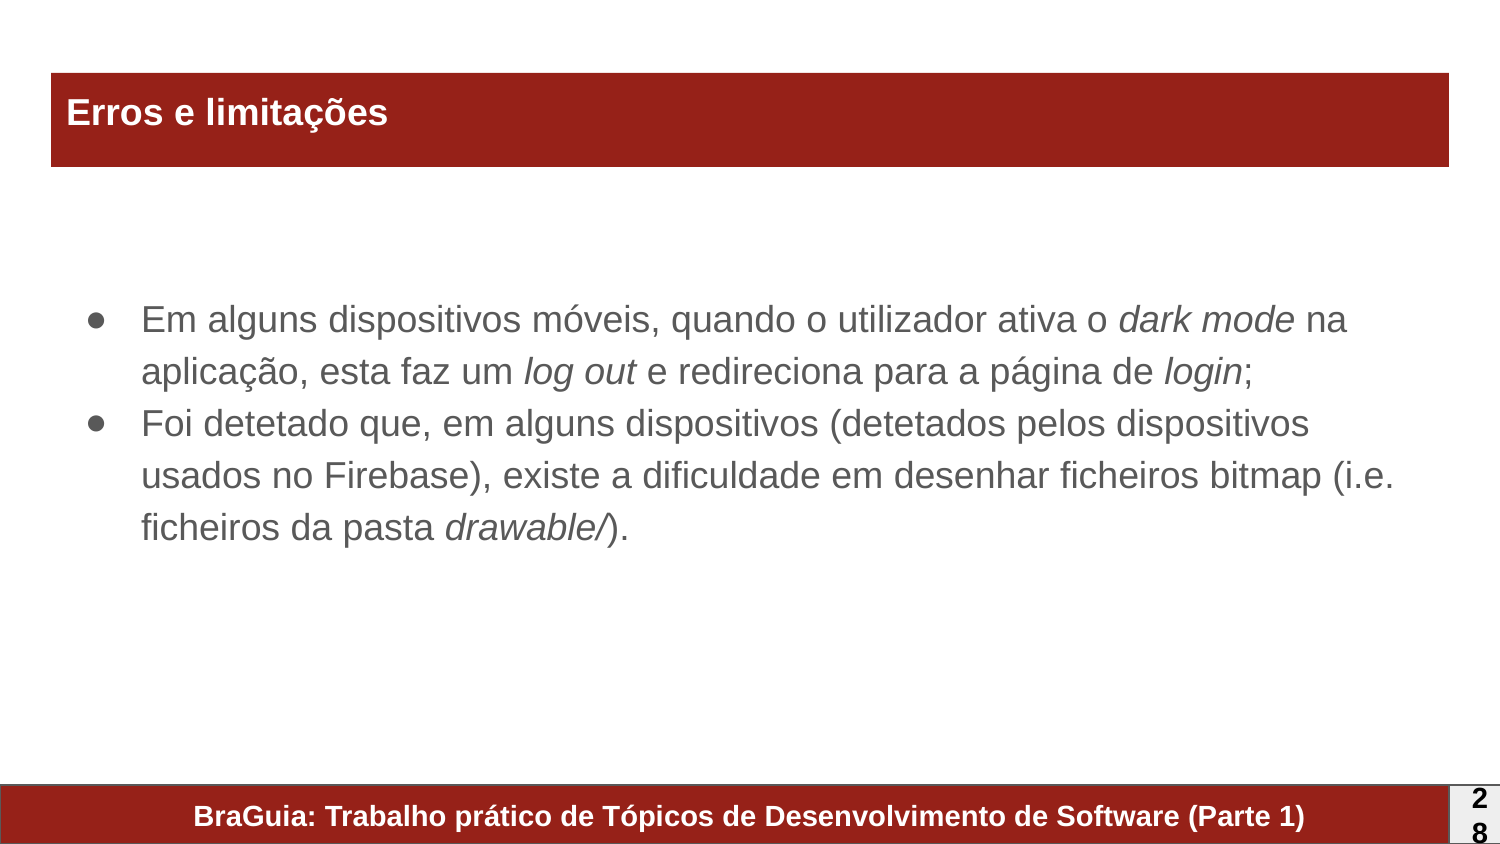

# Erros e limitações
Em alguns dispositivos móveis, quando o utilizador ativa o dark mode na aplicação, esta faz um log out e redireciona para a página de login;
Foi detetado que, em alguns dispositivos (detetados pelos dispositivos usados no Firebase), existe a dificuldade em desenhar ficheiros bitmap (i.e. ficheiros da pasta drawable/).
BraGuia: Trabalho prático de Tópicos de Desenvolvimento de Software (Parte 1)
28